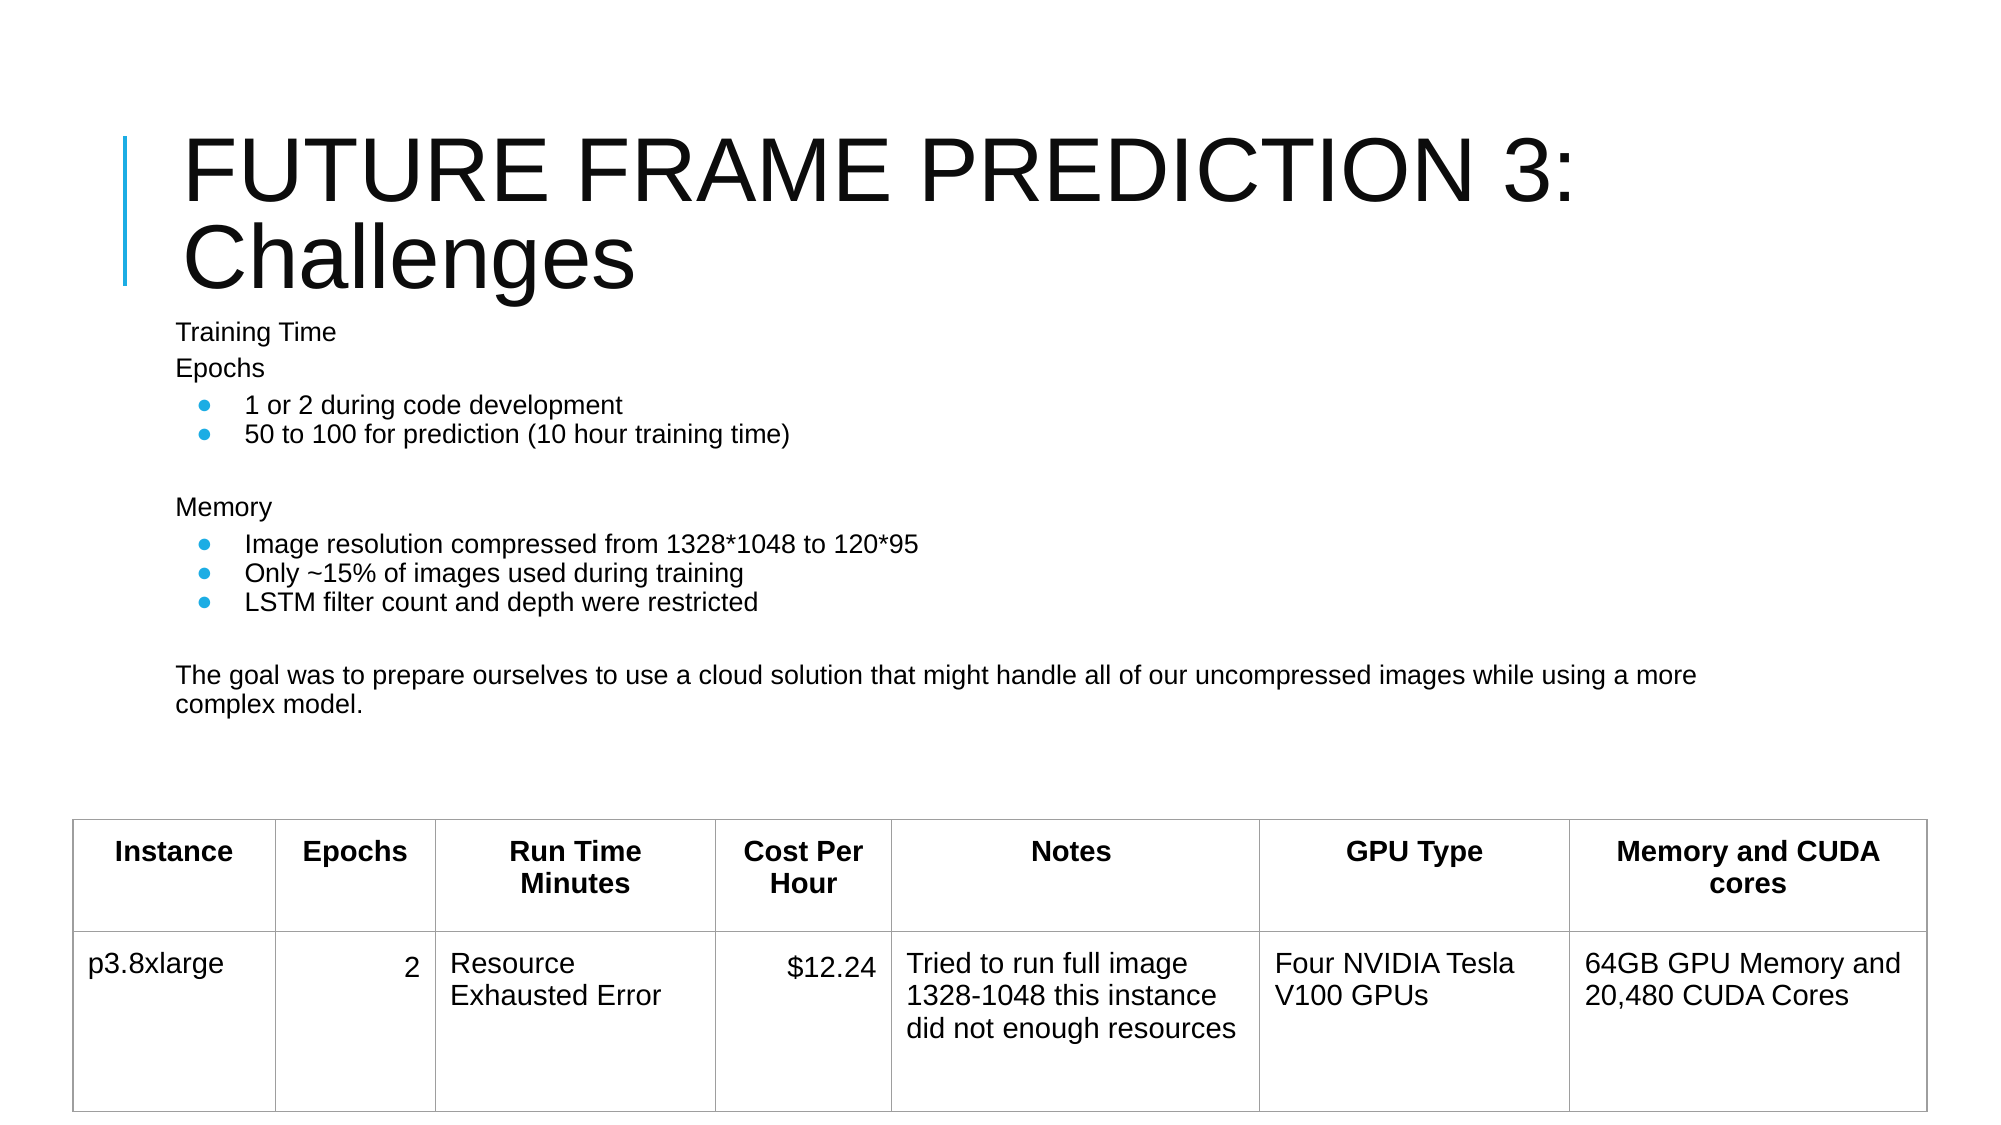

# FUTURE FRAME PREDICTION 3:
Challenges
Training Time
Epochs
1 or 2 during code development
50 to 100 for prediction (10 hour training time)

­Memory
Image resolution compressed from 1328*1048 to 120*95
Only ~15% of images used during training
LSTM filter count and depth were restricted
­
The goal was to prepare ourselves to use a cloud solution that might handle all of our uncompressed images while using a more complex model.

| Instance | Epochs | Run Time Minutes | Cost Per Hour | Notes | GPU Type | Memory and CUDA cores |
| --- | --- | --- | --- | --- | --- | --- |
| p3.8xlarge | 2 | Resource Exhausted Error | $12.24 | Tried to run full image 1328-1048 this instance did not enough resources | Four NVIDIA Tesla V100 GPUs | 64GB GPU Memory and 20,480 CUDA Cores |